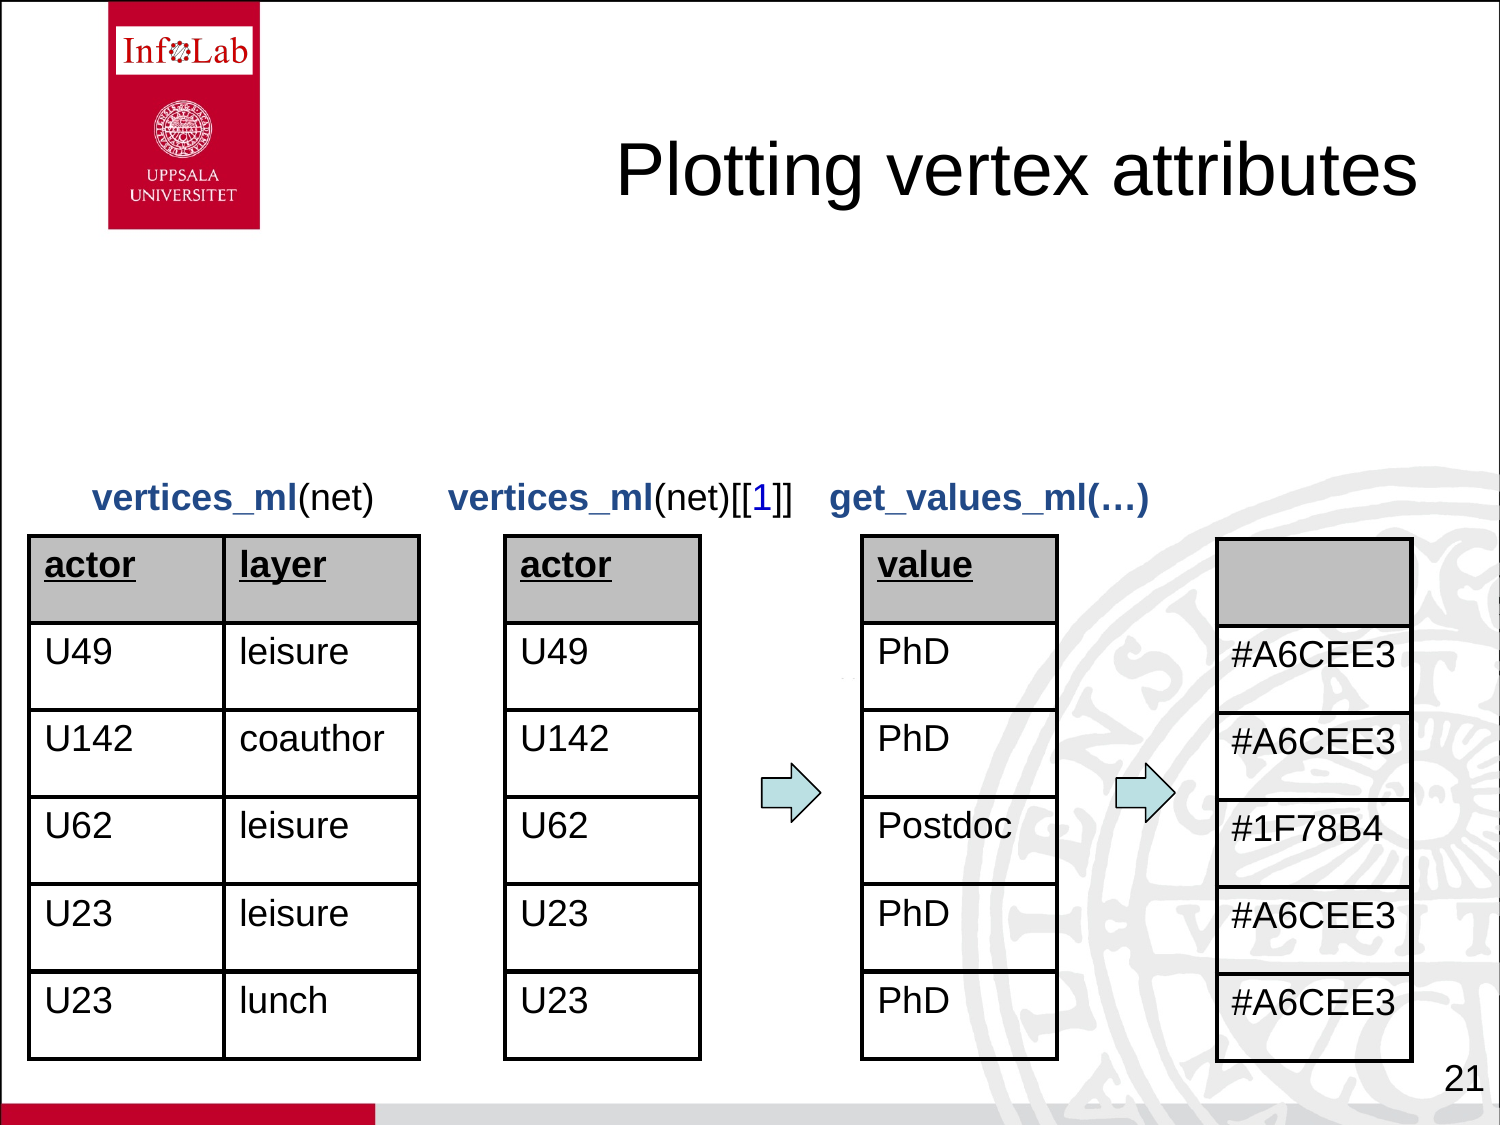

# Plotting vertex attributes
vertices_ml(net)
vertices_ml(net)[[1]]
get_values_ml(…)
| actor | layer |
| --- | --- |
| U49 | leisure |
| U142 | coauthor |
| U62 | leisure |
| U23 | leisure |
| U23 | lunch |
| actor |
| --- |
| U49 |
| U142 |
| U62 |
| U23 |
| U23 |
| value |
| --- |
| PhD |
| PhD |
| Postdoc |
| PhD |
| PhD |
|  |
| --- |
| #A6CEE3 |
| #A6CEE3 |
| #1F78B4 |
| #A6CEE3 |
| #A6CEE3 |